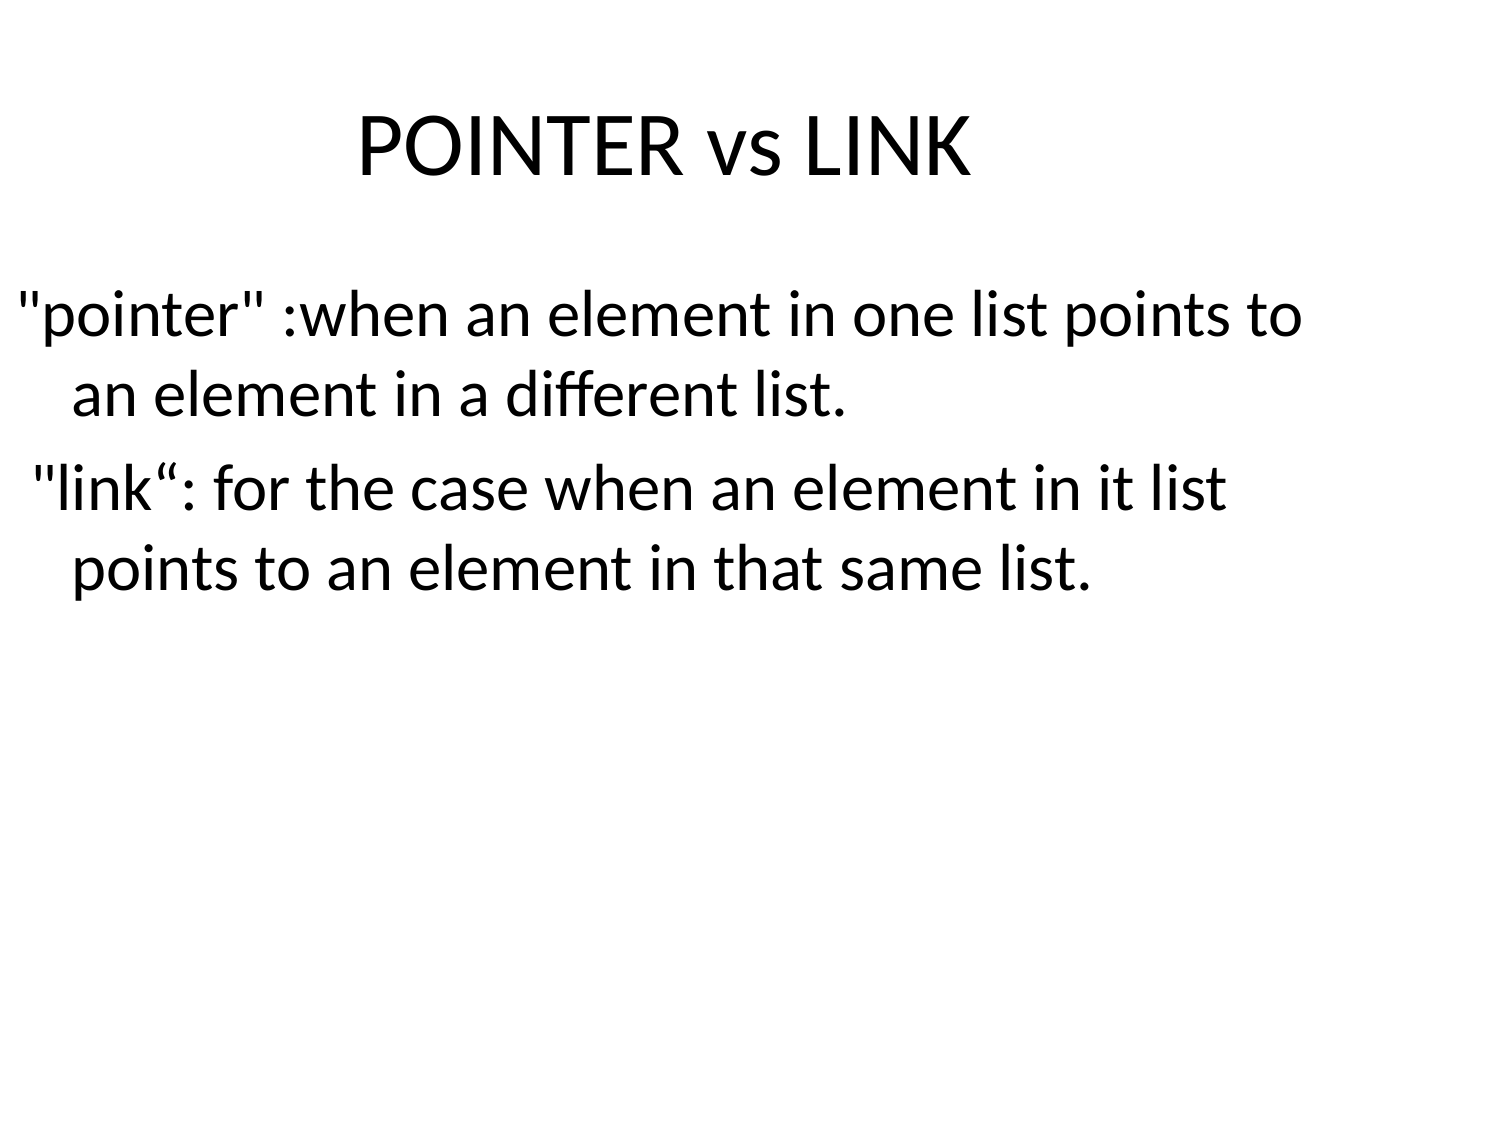

POINTER vs LINK
"pointer" :when an element in one list points to an element in a different list.
 "link“: for the case when an element in it list points to an element in that same list.